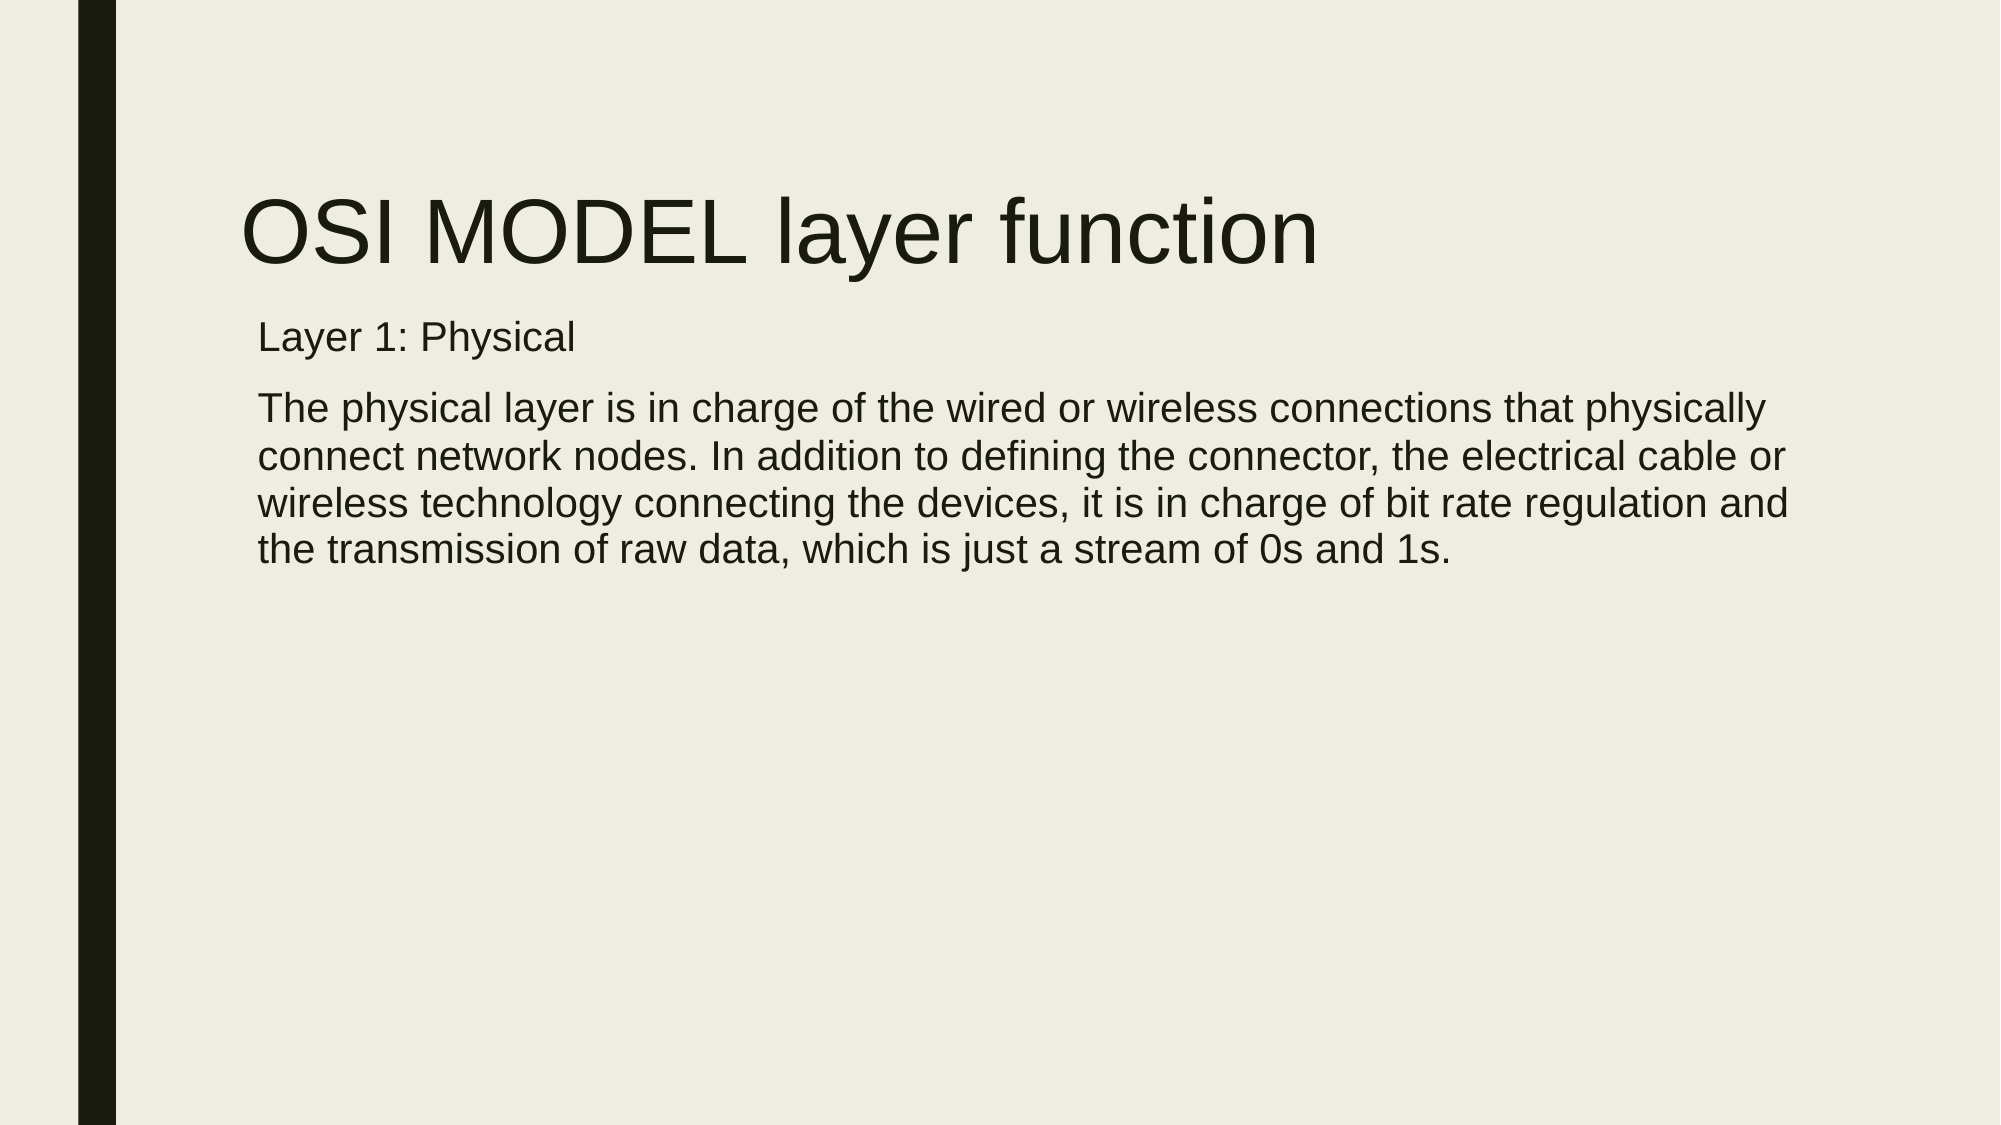

# OSI MODEL layer function
Layer 1: Physical
The physical layer is in charge of the wired or wireless connections that physically connect network nodes. In addition to defining the connector, the electrical cable or wireless technology connecting the devices, it is in charge of bit rate regulation and the transmission of raw data, which is just a stream of 0s and 1s.